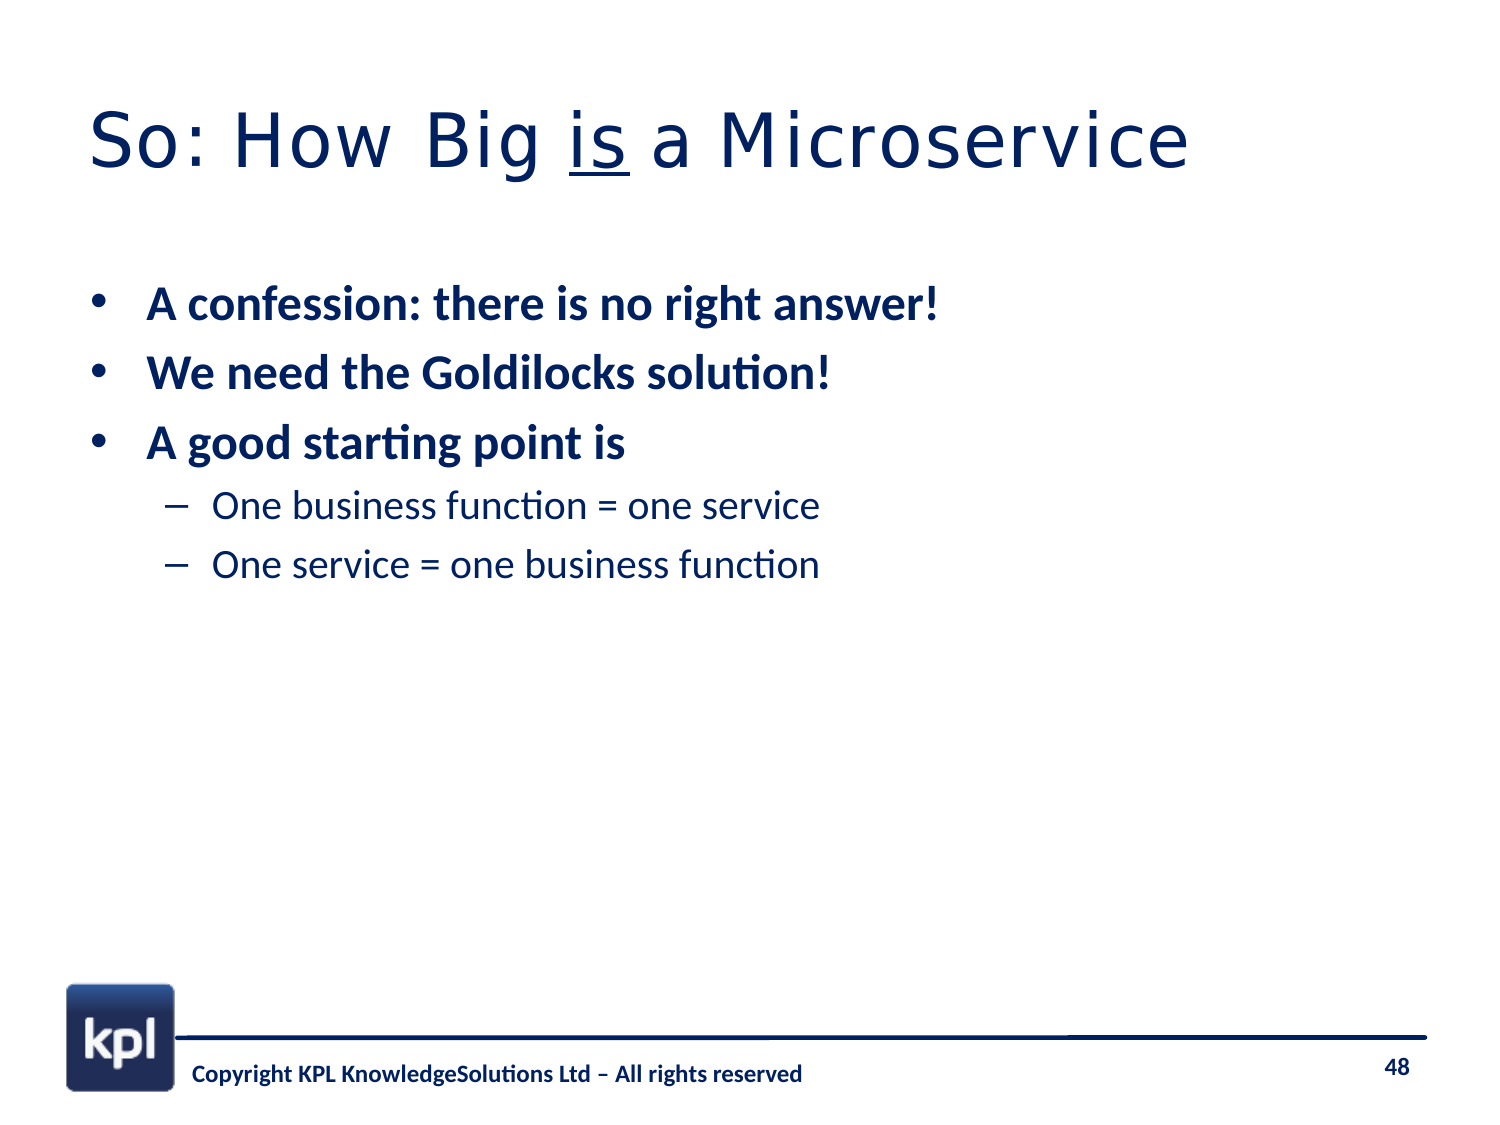

# So: How Big is a Microservice
A confession: there is no right answer!
We need the Goldilocks solution!
A good starting point is
One business function = one service
One service = one business function
48
Copyright KPL KnowledgeSolutions Ltd – All rights reserved